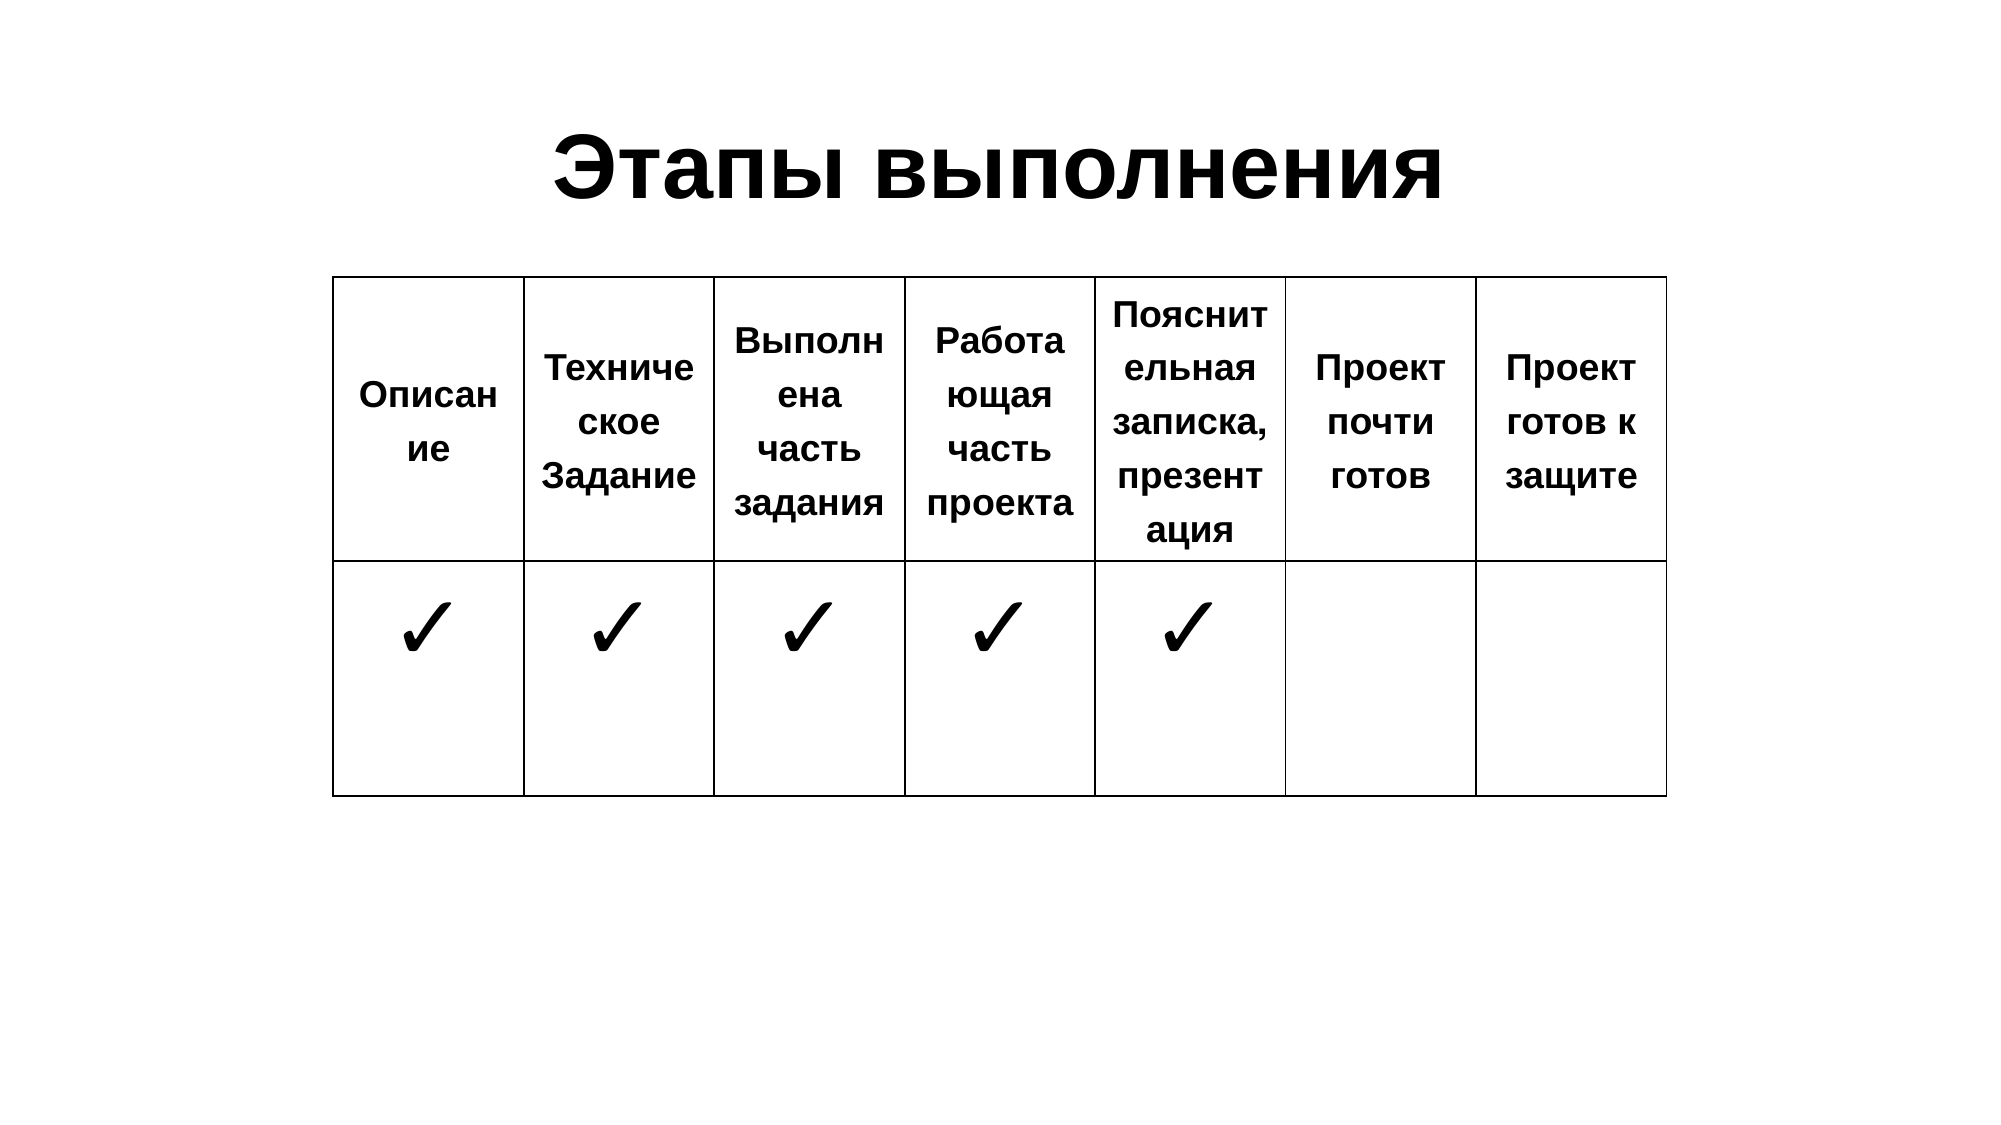

# Этапы выполнения
| Описание | Техническое Задание | Выполнена часть задания | Работающая часть проекта | Пояснительная записка, презентация | Проект почти готов | Проект готов к защите |
| --- | --- | --- | --- | --- | --- | --- |
| ✓ | ✓ | ✓ | ✓ | ✓ |  |  |